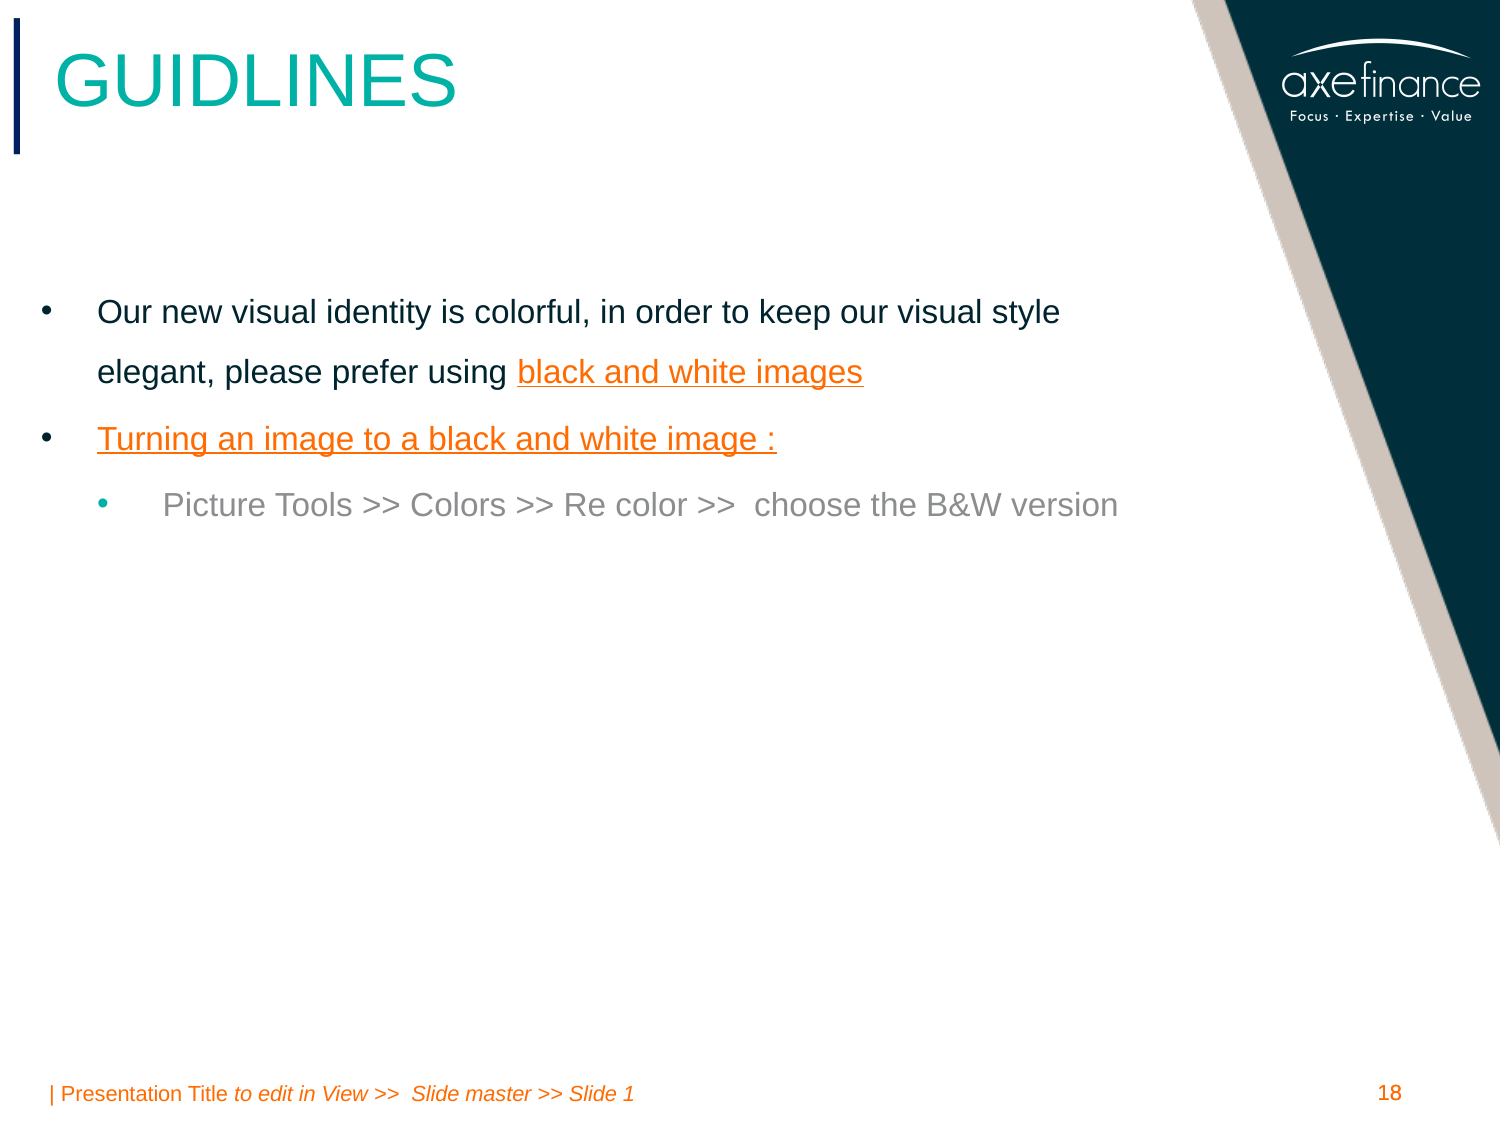

# Guidlines
Our new visual identity is colorful, in order to keep our visual style elegant, please prefer using black and white images
Turning an image to a black and white image :
 Picture Tools >> Colors >> Re color >>  choose the B&W version